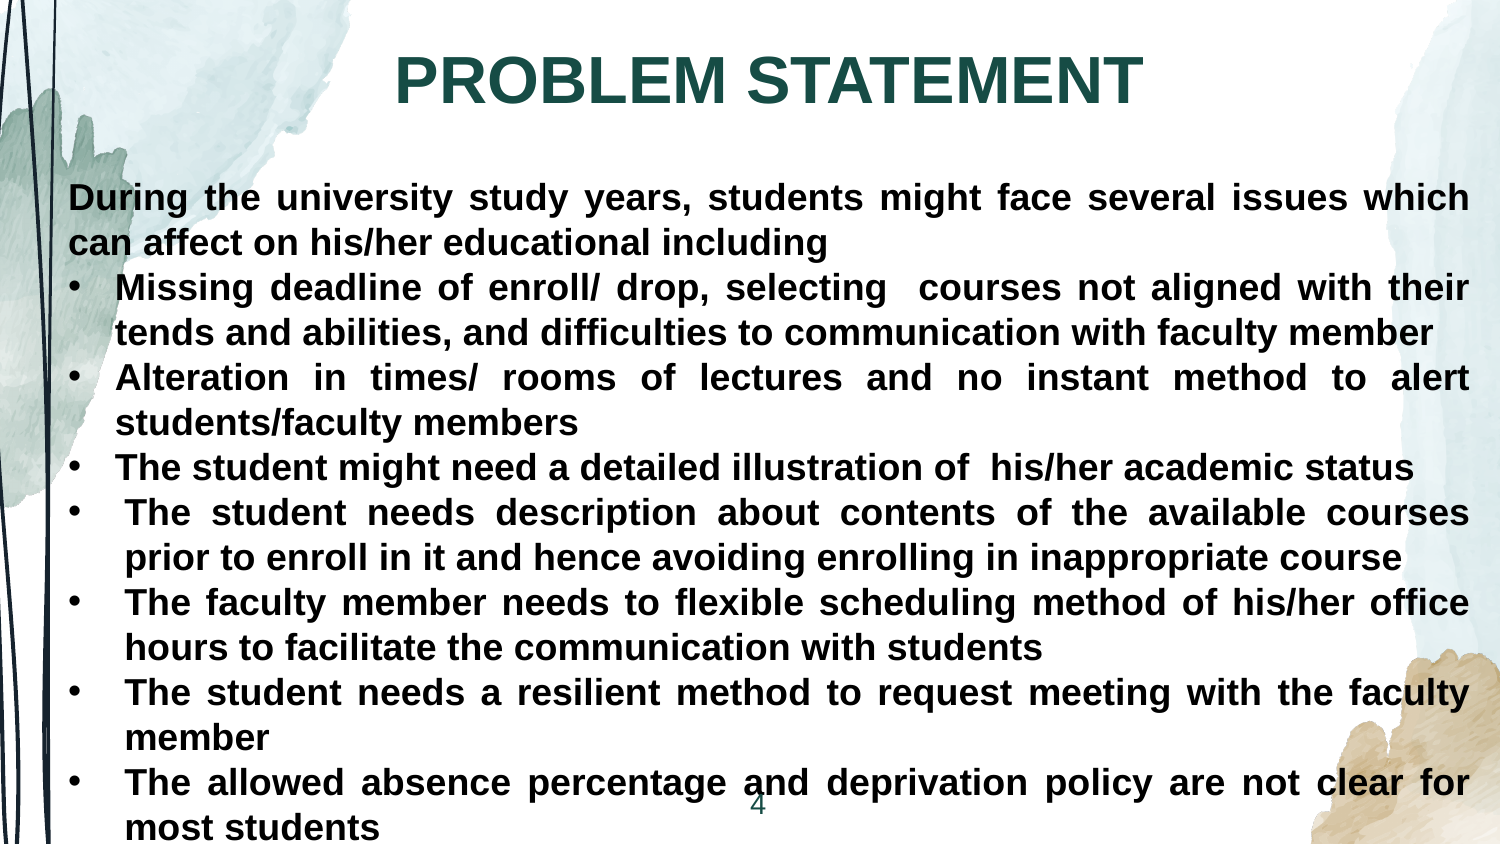

# PROBLEM STATEMENT
During the university study years, students might face several issues which can affect on his/her educational including
Missing deadline of enroll/ drop, selecting  courses not aligned with their tends and abilities, and difficulties to communication with faculty member
Alteration in times/ rooms of lectures and no instant method to alert students/faculty members
The student might need a detailed illustration of  his/her academic status
The student needs description about contents of the available courses prior to enroll in it and hence avoiding enrolling in inappropriate course
The faculty member needs to flexible scheduling method of his/her office hours to facilitate the communication with students
The student needs a resilient method to request meeting with the faculty member
The allowed absence percentage and deprivation policy are not clear for most students

4